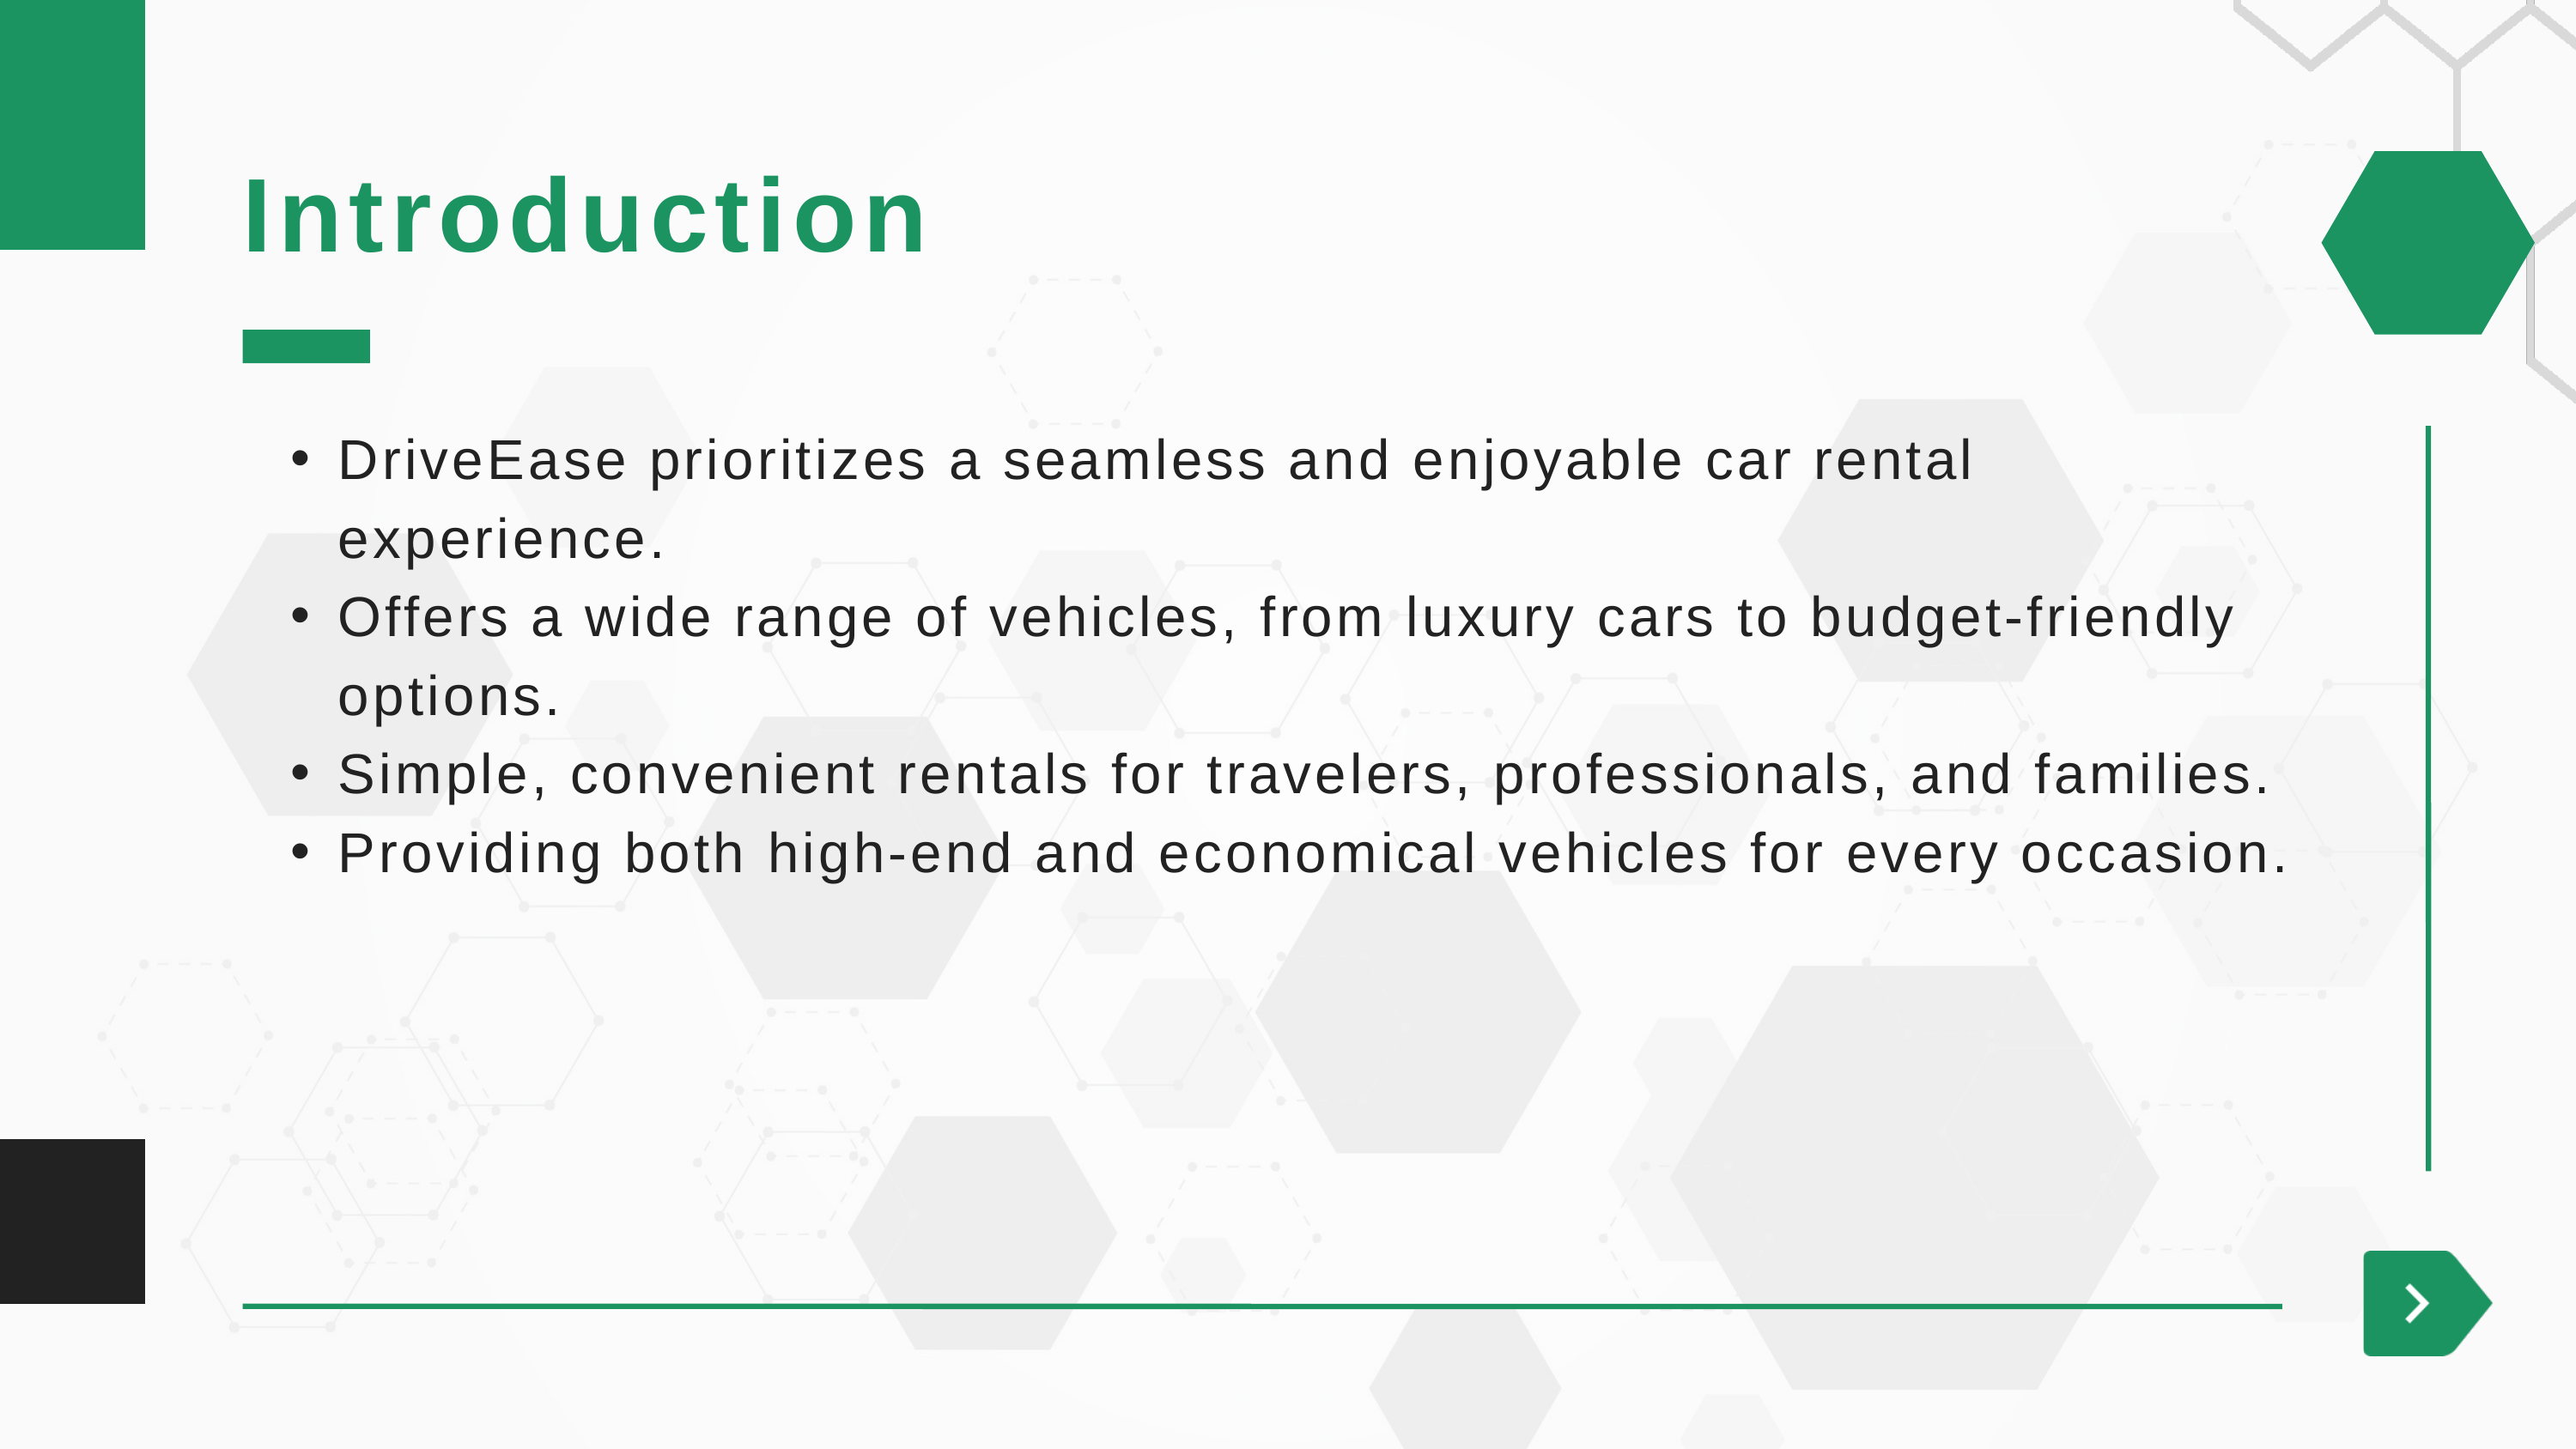

Introduction

DriveEase prioritizes a seamless and enjoyable car rental experience.
Offers a wide range of vehicles, from luxury cars to budget-friendly options.
Simple, convenient rentals for travelers, professionals, and families.
Providing both high-end and economical vehicles for every occasion.